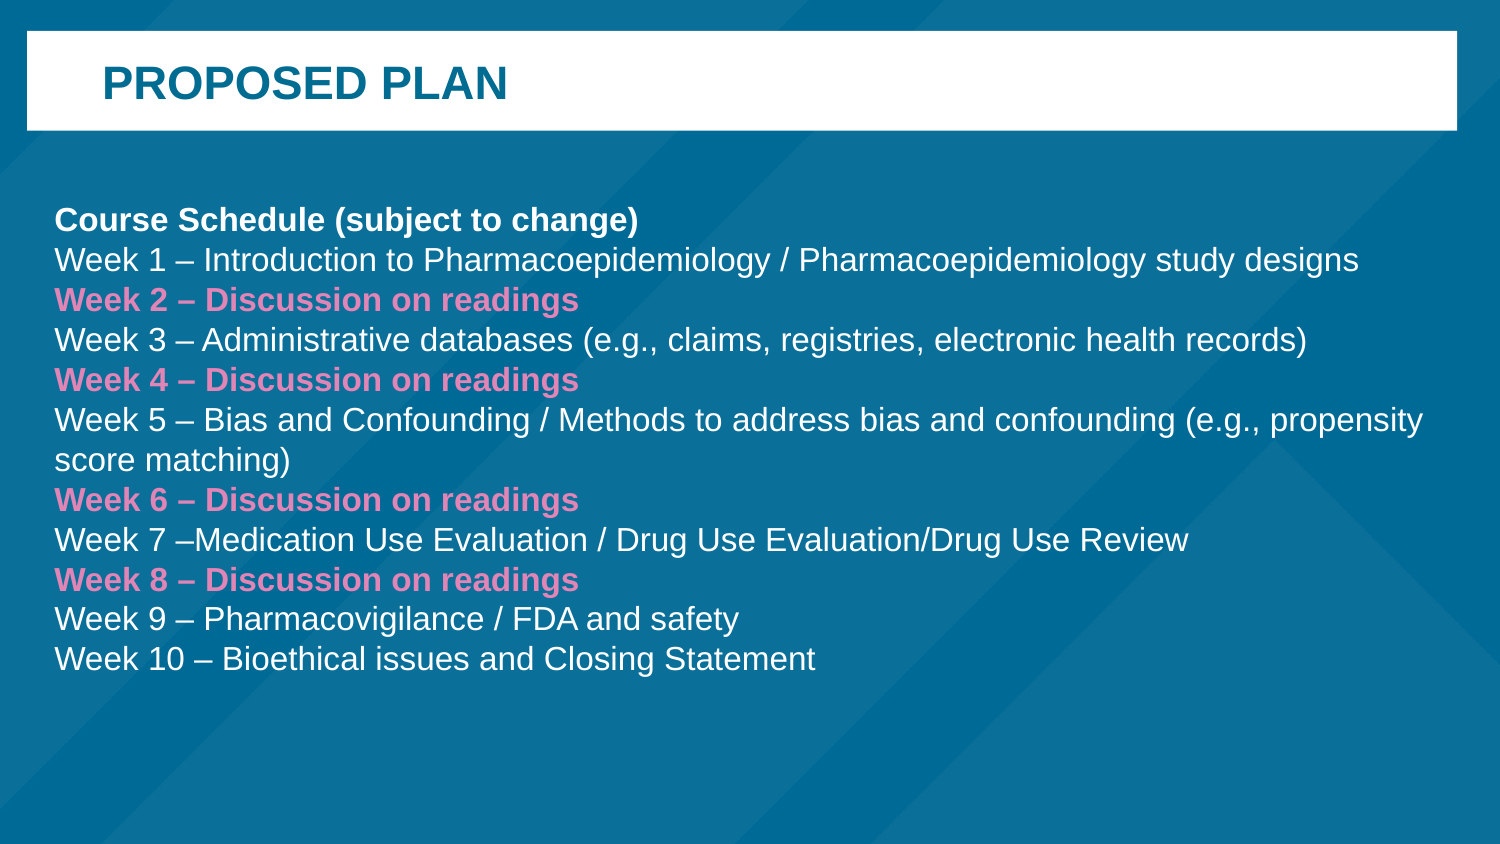

# Proposed plan
Course Schedule (subject to change)
Week 1 – Introduction to Pharmacoepidemiology / Pharmacoepidemiology study designs
Week 2 – Discussion on readings
Week 3 – Administrative databases (e.g., claims, registries, electronic health records)
Week 4 – Discussion on readings
Week 5 – Bias and Confounding / Methods to address bias and confounding (e.g., propensity score matching)
Week 6 – Discussion on readings
Week 7 –Medication Use Evaluation / Drug Use Evaluation/Drug Use Review
Week 8 – Discussion on readings
Week 9 – Pharmacovigilance / FDA and safety
Week 10 – Bioethical issues and Closing Statement